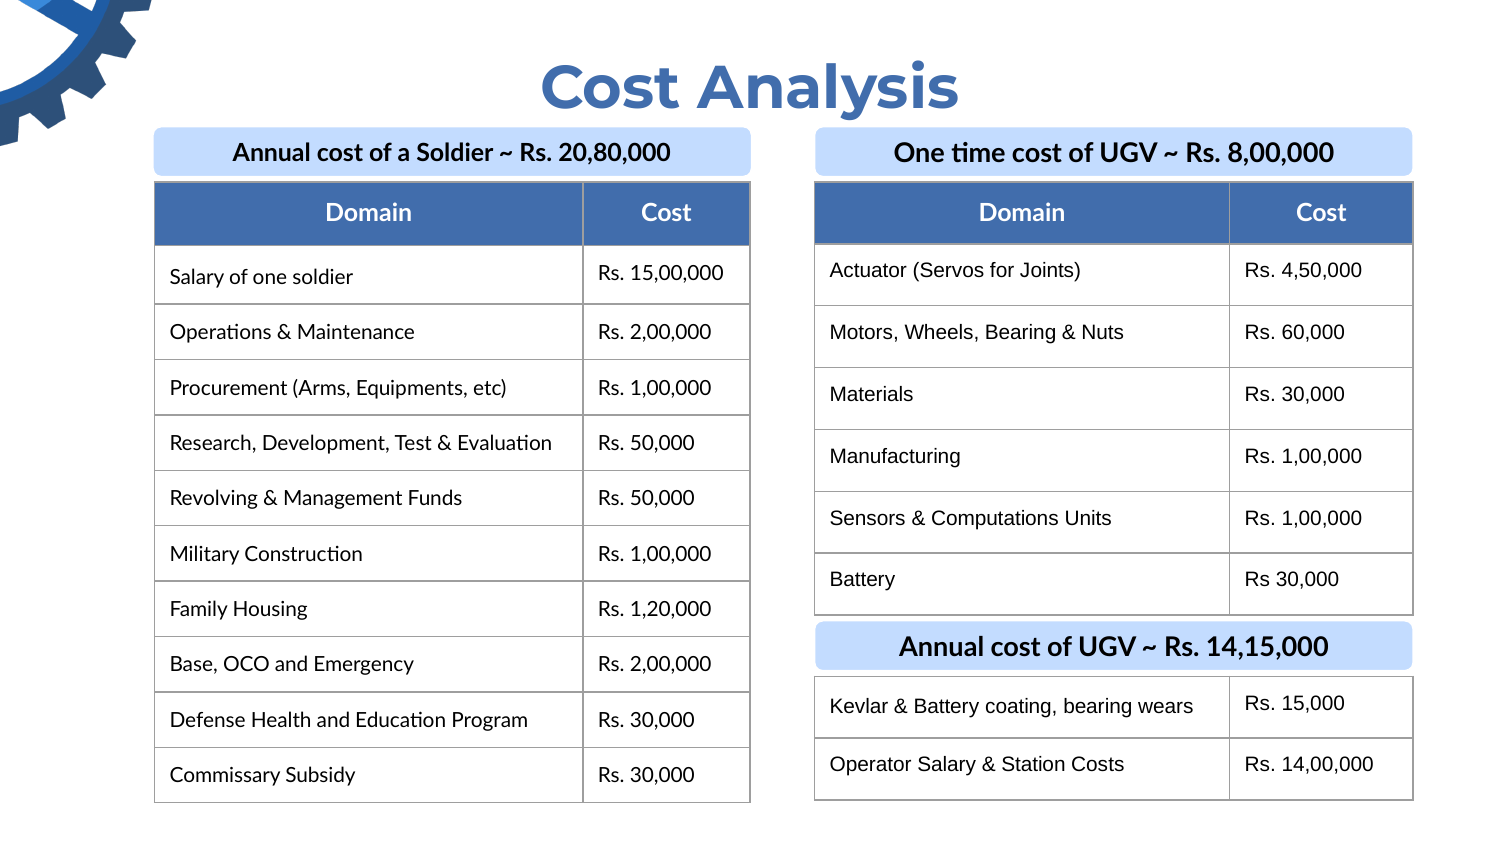

# Cost Analysis
Annual cost of a Soldier ~ Rs. 20,80,000
One time cost of UGV ~ Rs. 8,00,000
| Domain | Cost |
| --- | --- |
| Salary of one soldier | Rs. 15,00,000 |
| Operations & Maintenance | Rs. 2,00,000 |
| Procurement (Arms, Equipments, etc) | Rs. 1,00,000 |
| Research, Development, Test & Evaluation | Rs. 50,000 |
| Revolving & Management Funds | Rs. 50,000 |
| Military Construction | Rs. 1,00,000 |
| Family Housing | Rs. 1,20,000 |
| Base, OCO and Emergency | Rs. 2,00,000 |
| Defense Health and Education Program | Rs. 30,000 |
| Commissary Subsidy | Rs. 30,000 |
| Domain | Cost |
| --- | --- |
| Actuator (Servos for Joints) | Rs. 4,50,000 |
| Motors, Wheels, Bearing & Nuts | Rs. 60,000 |
| Materials | Rs. 30,000 |
| Manufacturing | Rs. 1,00,000 |
| Sensors & Computations Units | Rs. 1,00,000 |
| Battery | Rs 30,000 |
Annual cost of UGV ~ Rs. 14,15,000
| Kevlar & Battery coating, bearing wears | Rs. 15,000 |
| --- | --- |
| Operator Salary & Station Costs | Rs. 14,00,000 |